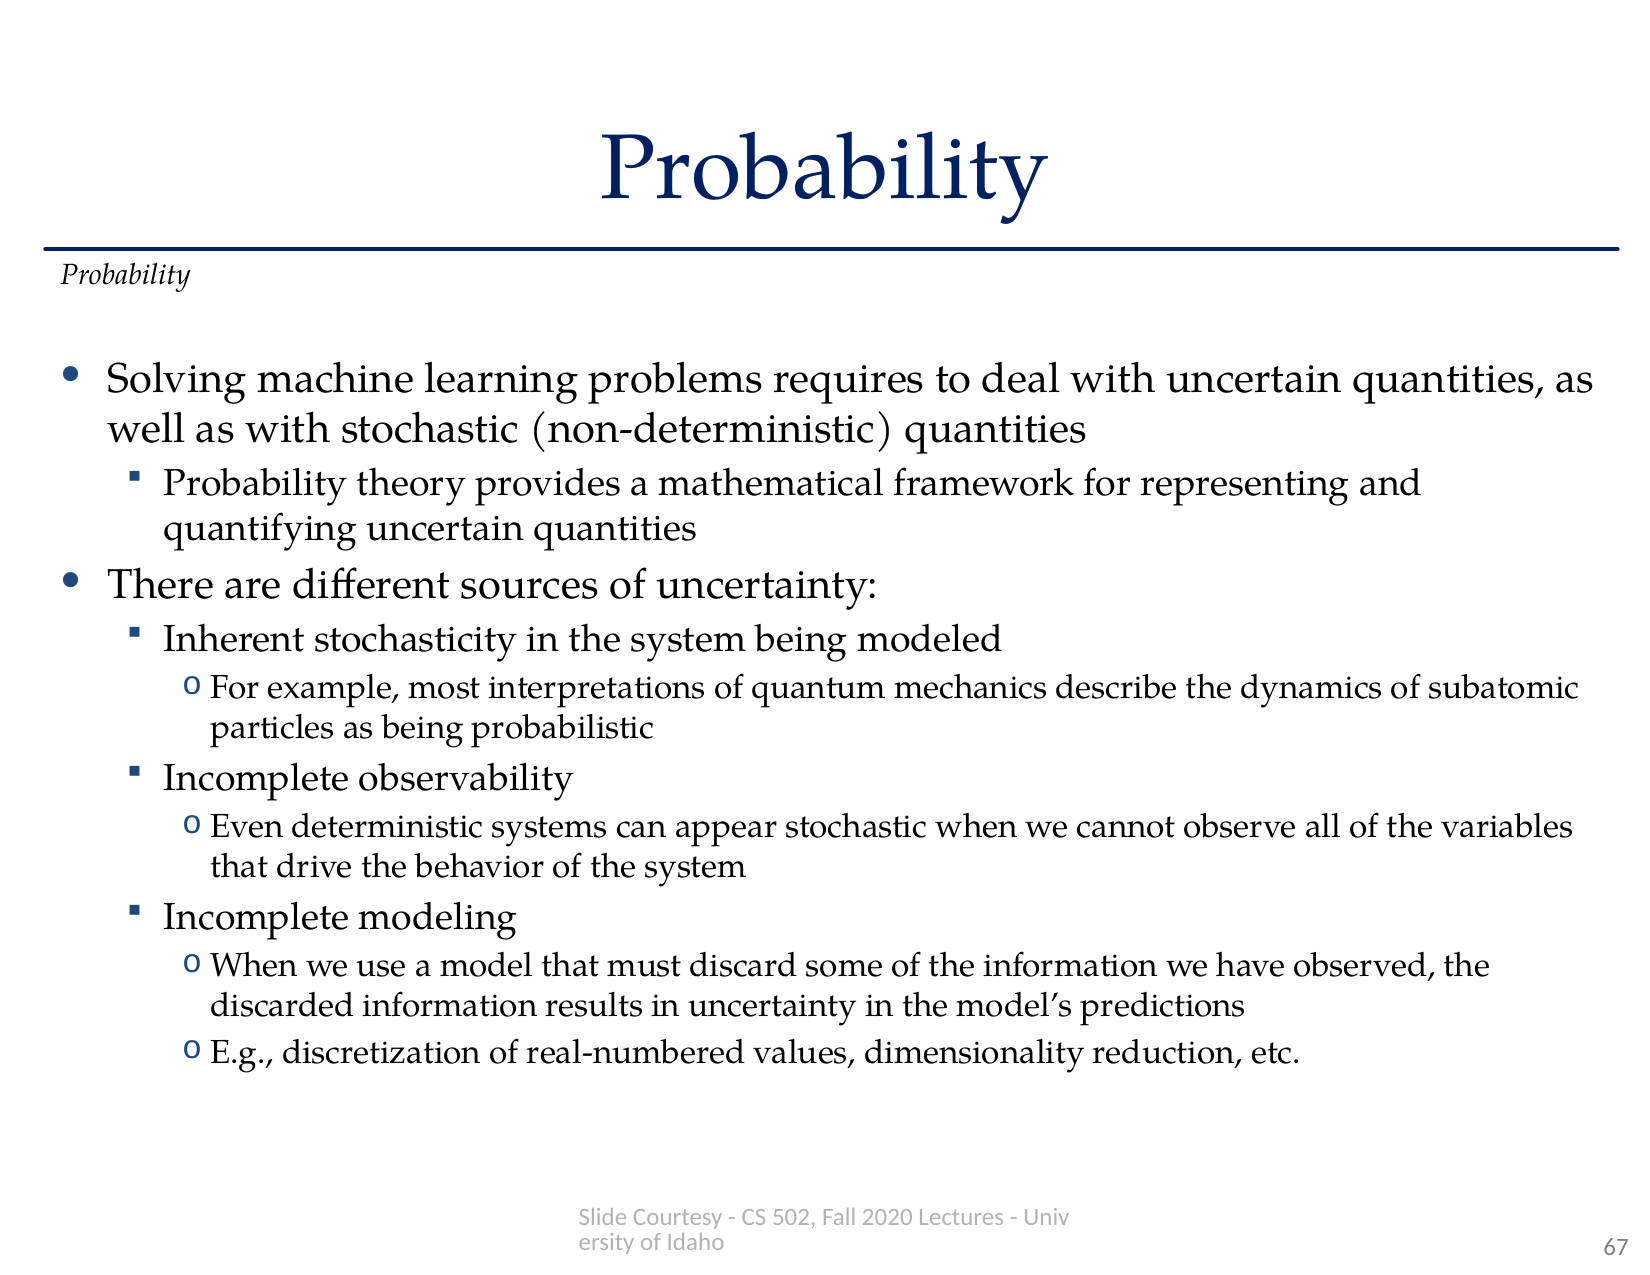

# Probability
Probability

Solving machine learning problems requires to deal with uncertain quantities, as well as with stochastic (non-deterministic) quantities
Probability theory provides a mathematical framework for representing and quantifying uncertain quantities
There are different sources of uncertainty:
Inherent stochasticity in the system being modeled
For example, most interpretations of quantum mechanics describe the dynamics of subatomic particles as being probabilistic
Incomplete observability
Even deterministic systems can appear stochastic when we cannot observe all of the variables that drive the behavior of the system
Incomplete modeling
When we use a model that must discard some of the information we have observed, the discarded information results in uncertainty in the model’s predictions
E.g., discretization of real-numbered values, dimensionality reduction, etc.
Slide Courtesy - CS 502, Fall 2020 Lectures - University of Idaho